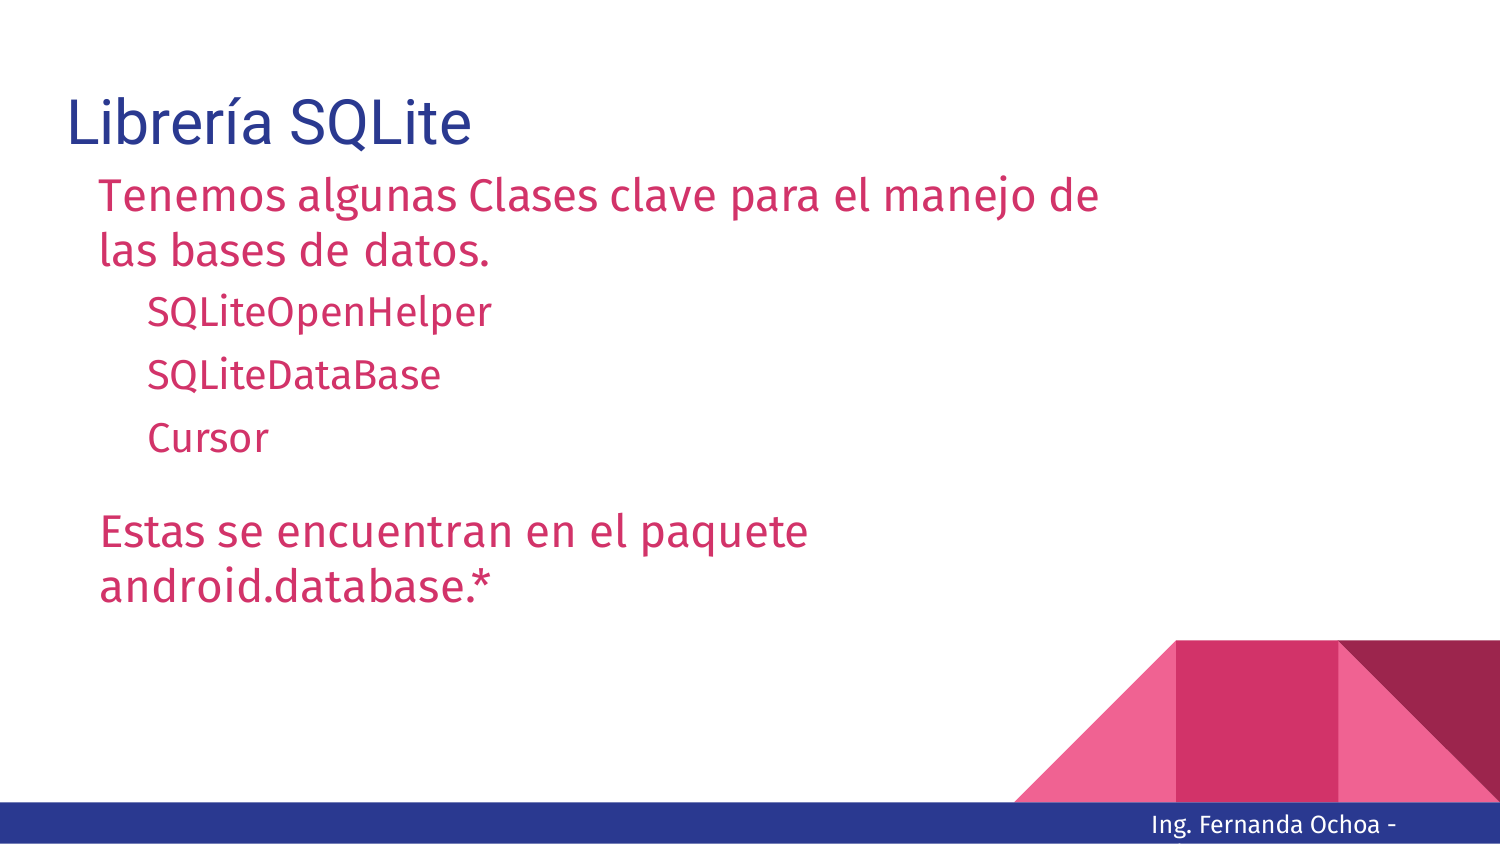

# Librería SQLite
Tenemos algunas Clases clave para el manejo de las bases de datos.
SQLiteOpenHelper

SQLiteDataBase

Cursor

Estas se encuentran en el paquete android.database.*
Ing. Fernanda Ochoa - @imonsh